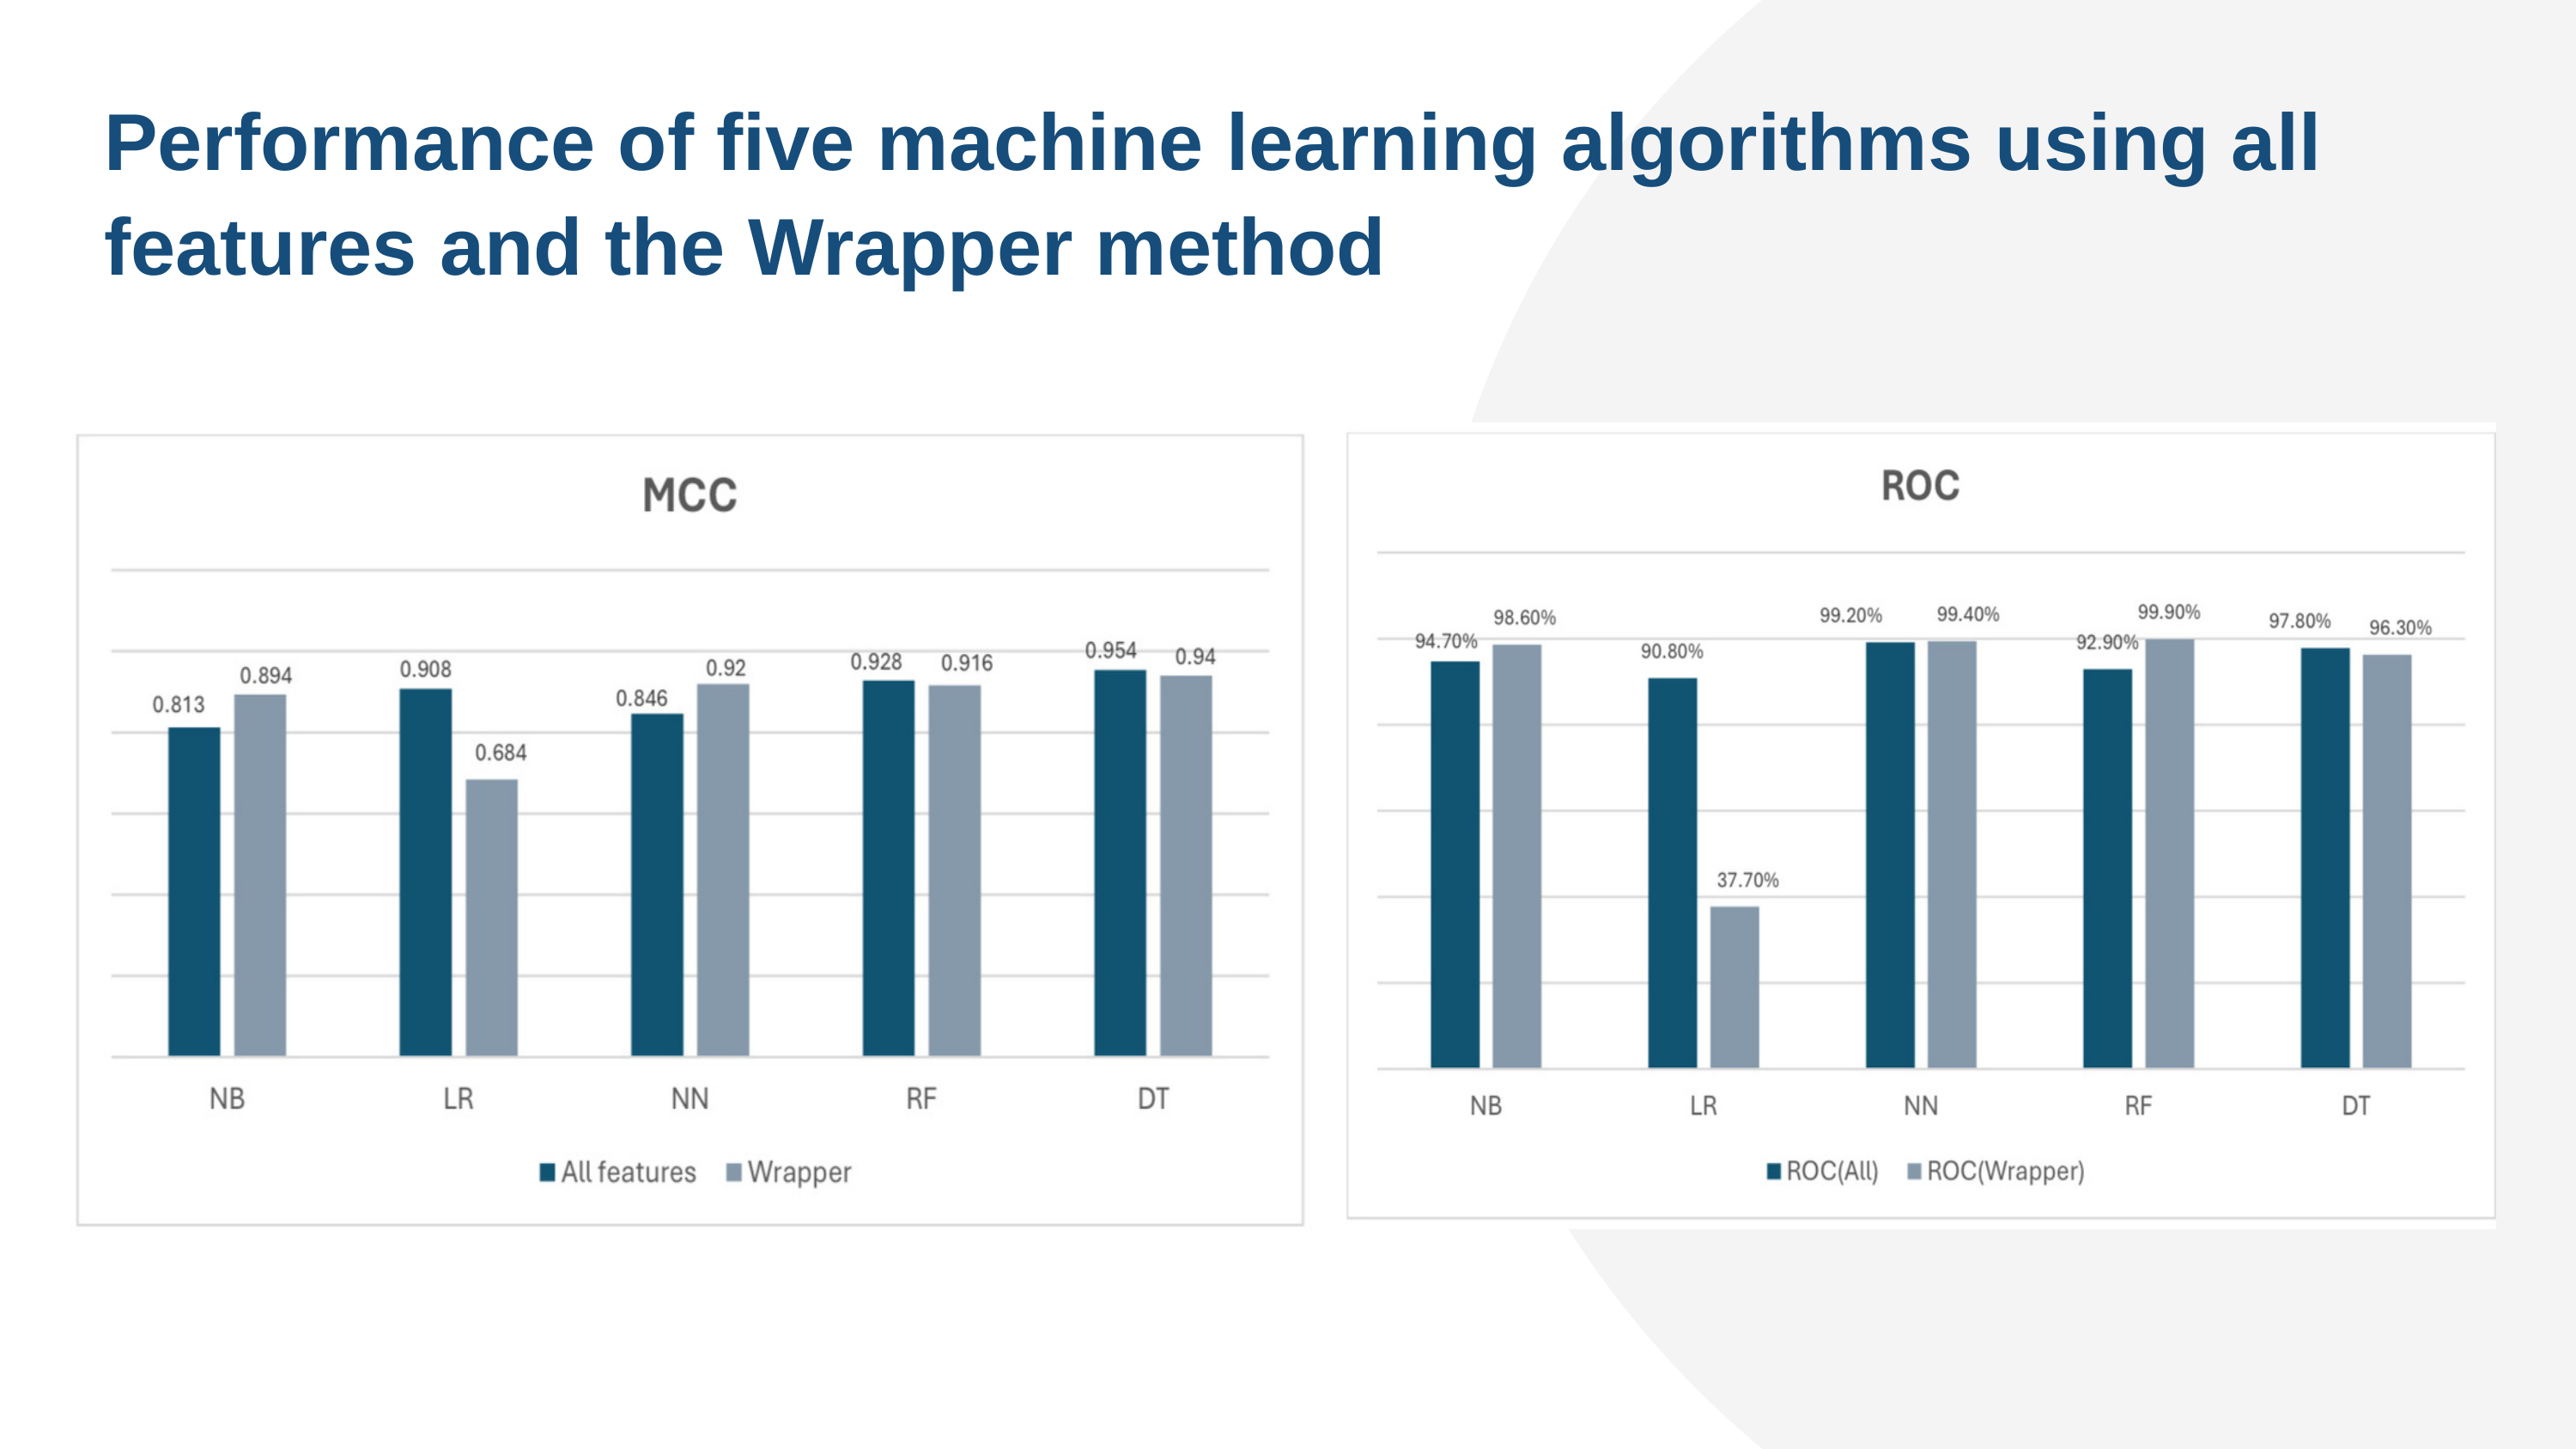

Performance of five machine learning algorithms using all features and the Wrapper method